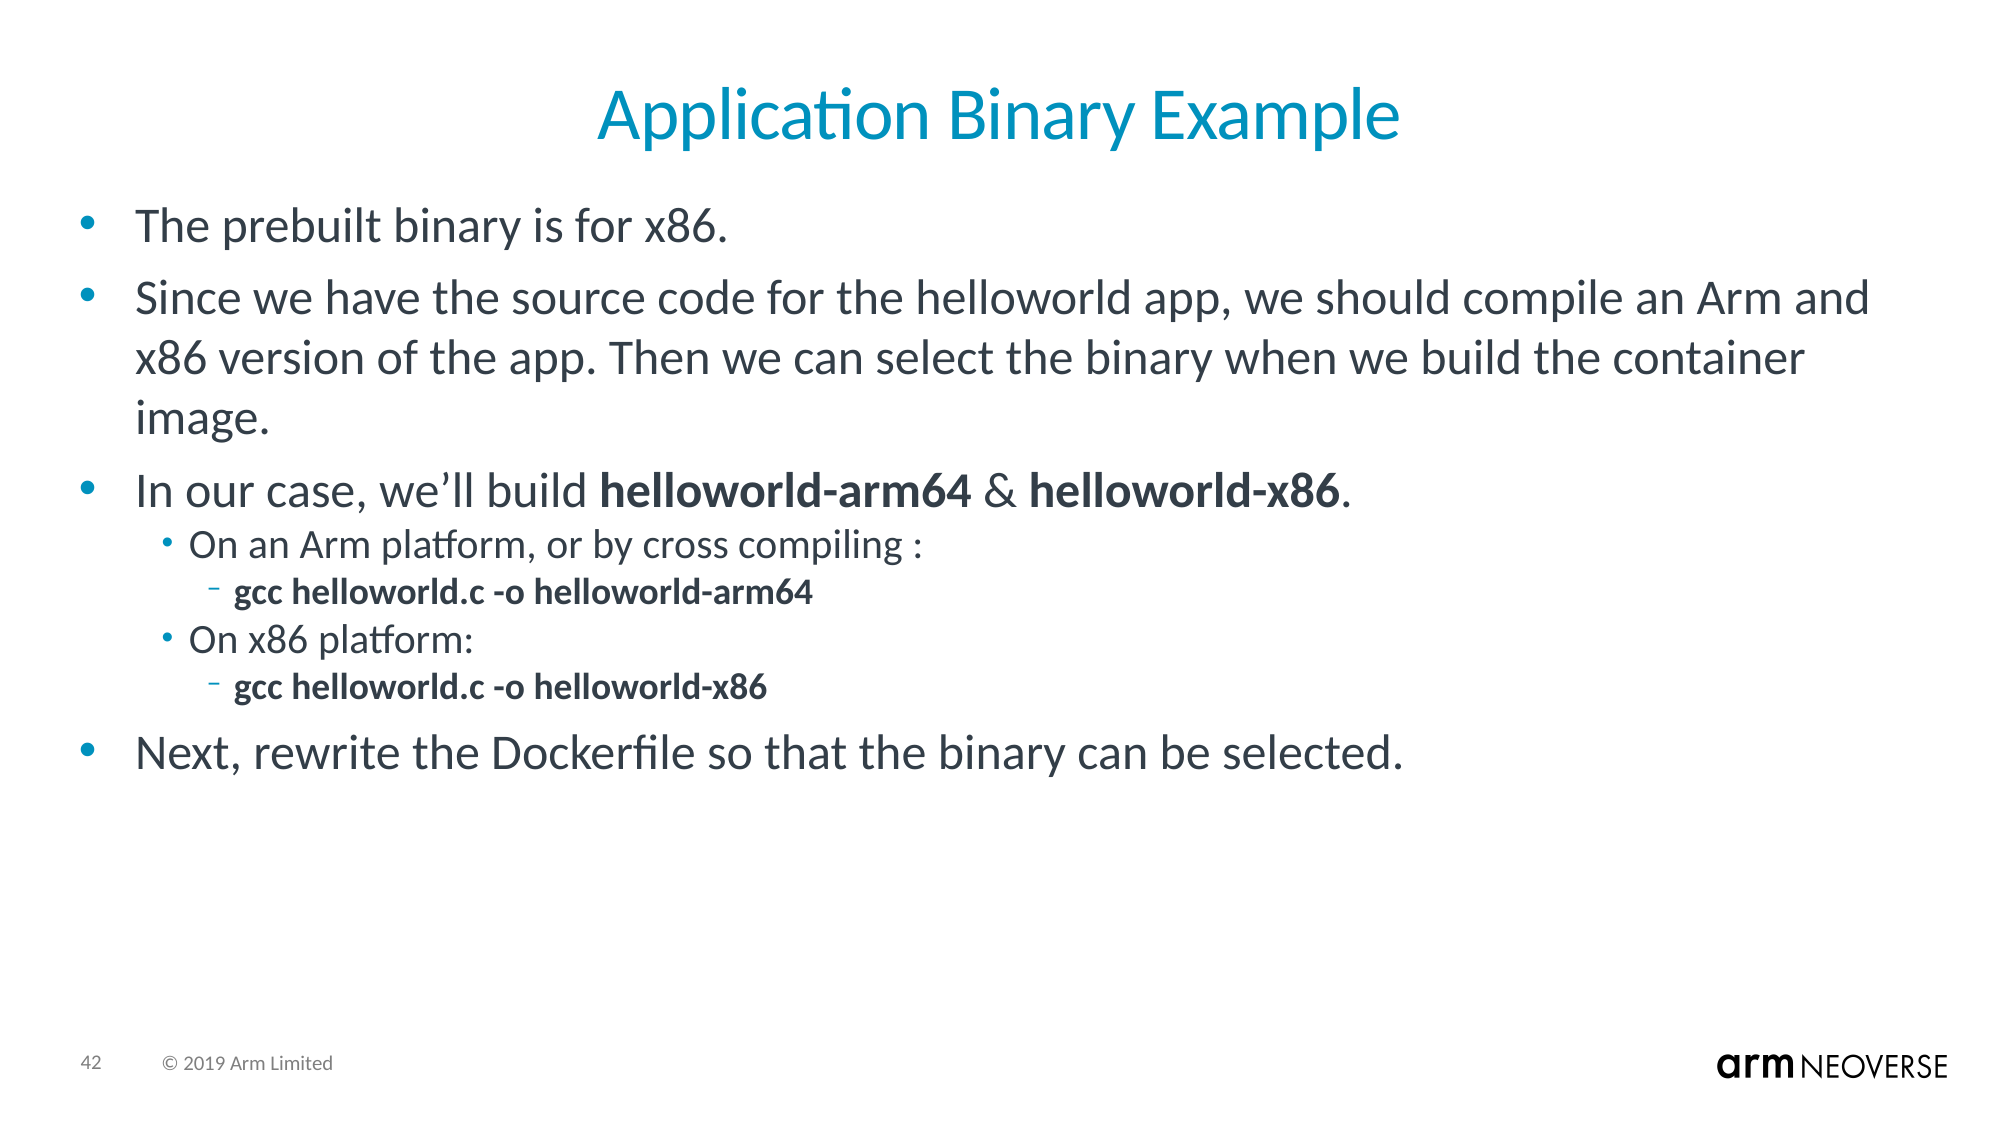

# Application Binary Example
The prebuilt binary is for x86.
Since we have the source code for the helloworld app, we should compile an Arm and x86 version of the app. Then we can select the binary when we build the container image.
In our case, we’ll build helloworld-arm64 & helloworld-x86.
On an Arm platform, or by cross compiling :
gcc helloworld.c -o helloworld-arm64
On x86 platform:
gcc helloworld.c -o helloworld-x86
Next, rewrite the Dockerfile so that the binary can be selected.